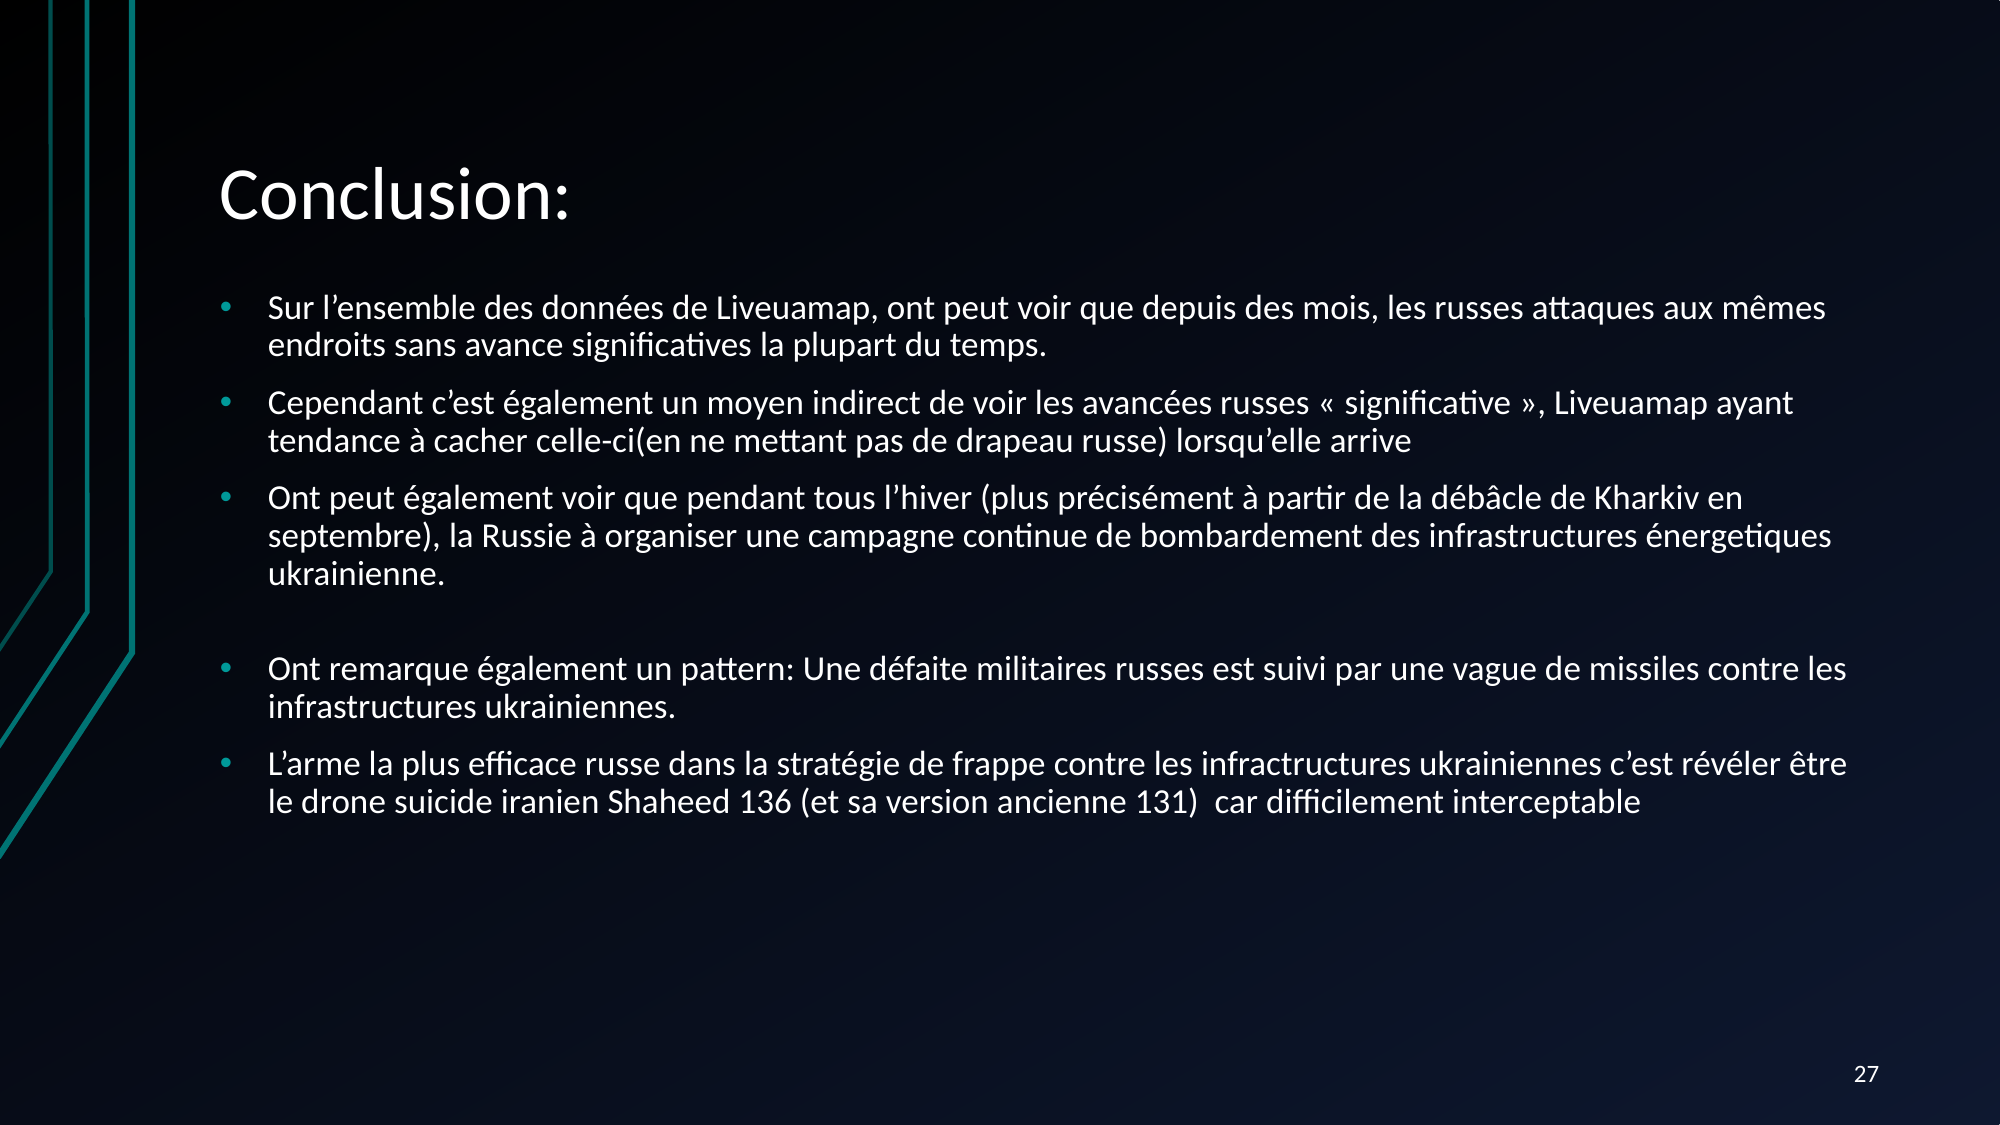

# Conclusion:
Sur l’ensemble des données de Liveuamap, ont peut voir que depuis des mois, les russes attaques aux mêmes endroits sans avance significatives la plupart du temps.
Cependant c’est également un moyen indirect de voir les avancées russes « significative », Liveuamap ayant tendance à cacher celle-ci(en ne mettant pas de drapeau russe) lorsqu’elle arrive
Ont peut également voir que pendant tous l’hiver (plus précisément à partir de la débâcle de Kharkiv en septembre), la Russie à organiser une campagne continue de bombardement des infrastructures énergetiques ukrainienne.
Ont remarque également un pattern: Une défaite militaires russes est suivi par une vague de missiles contre les infrastructures ukrainiennes.
L’arme la plus efficace russe dans la stratégie de frappe contre les infractructures ukrainiennes c’est révéler être le drone suicide iranien Shaheed 136 (et sa version ancienne 131)  car difficilement interceptable

27